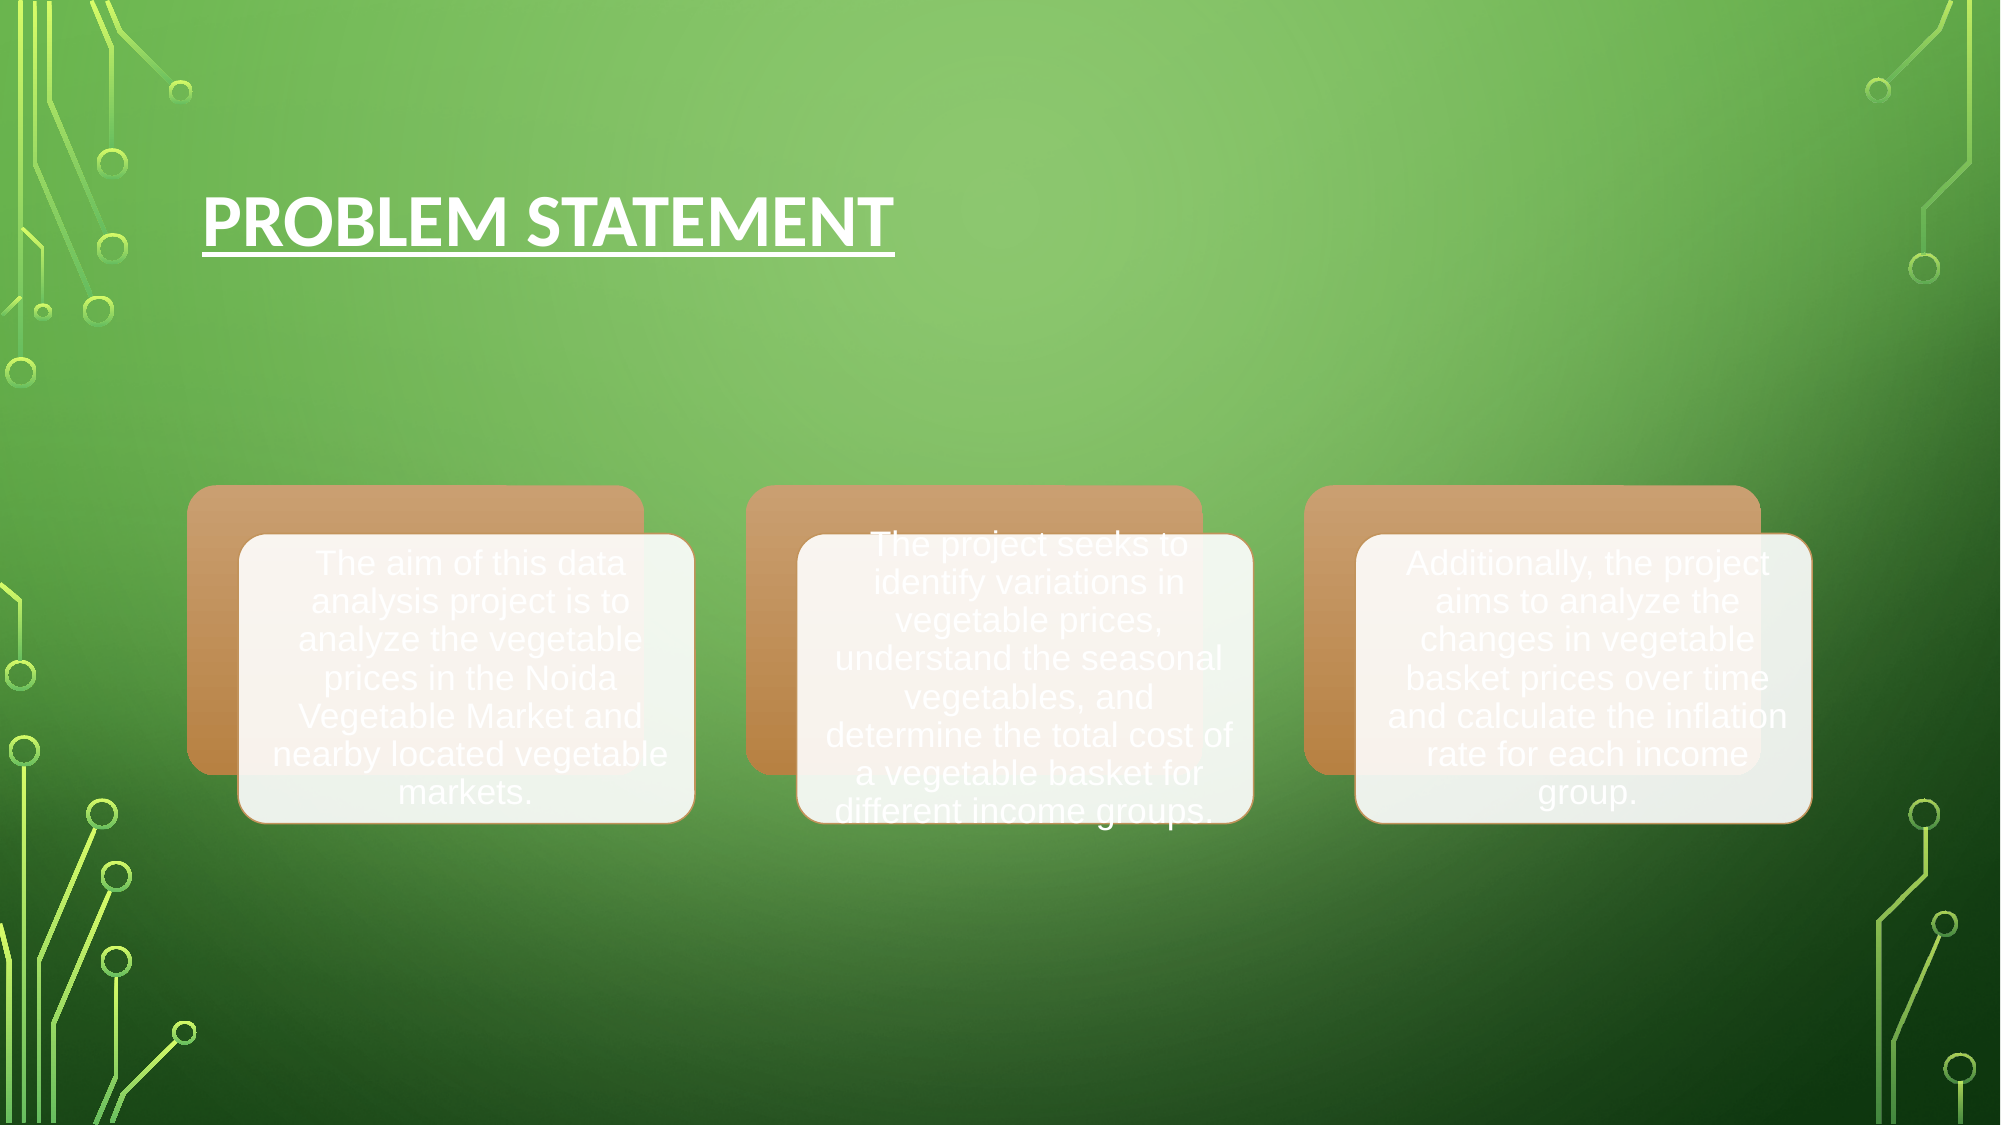

# Problem Statement
The aim of this data analysis project is to analyze the vegetable prices in the Noida Vegetable Market and nearby located vegetable markets.
The project seeks to identify variations in vegetable prices, understand the seasonal vegetables, and determine the total cost of a vegetable basket for different income groups.
Additionally, the project aims to analyze the changes in vegetable basket prices over time and calculate the inflation rate for each income group.